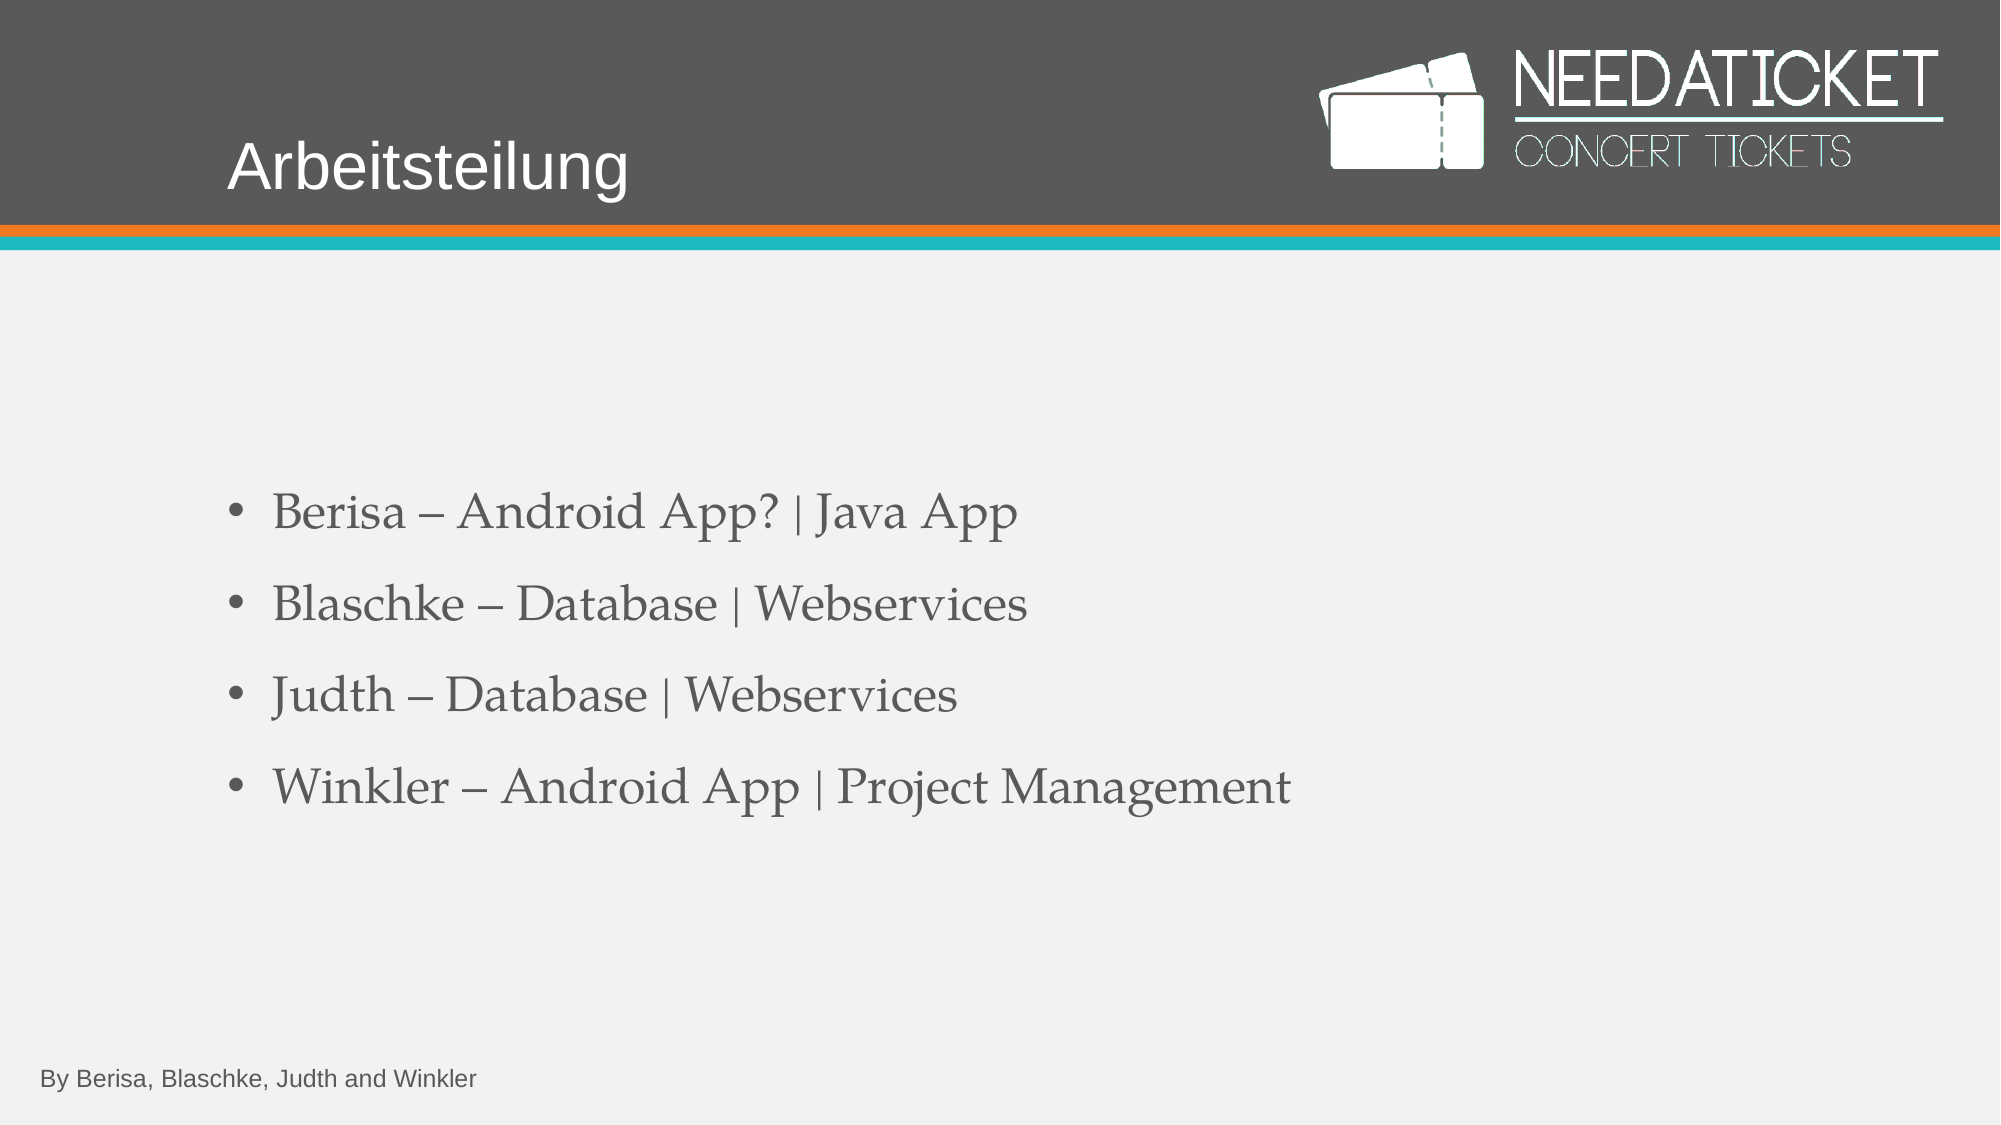

# Arbeitsteilung
Berisa – Android App? | Java App
Blaschke – Database | Webservices
Judth – Database | Webservices
Winkler – Android App | Project Management